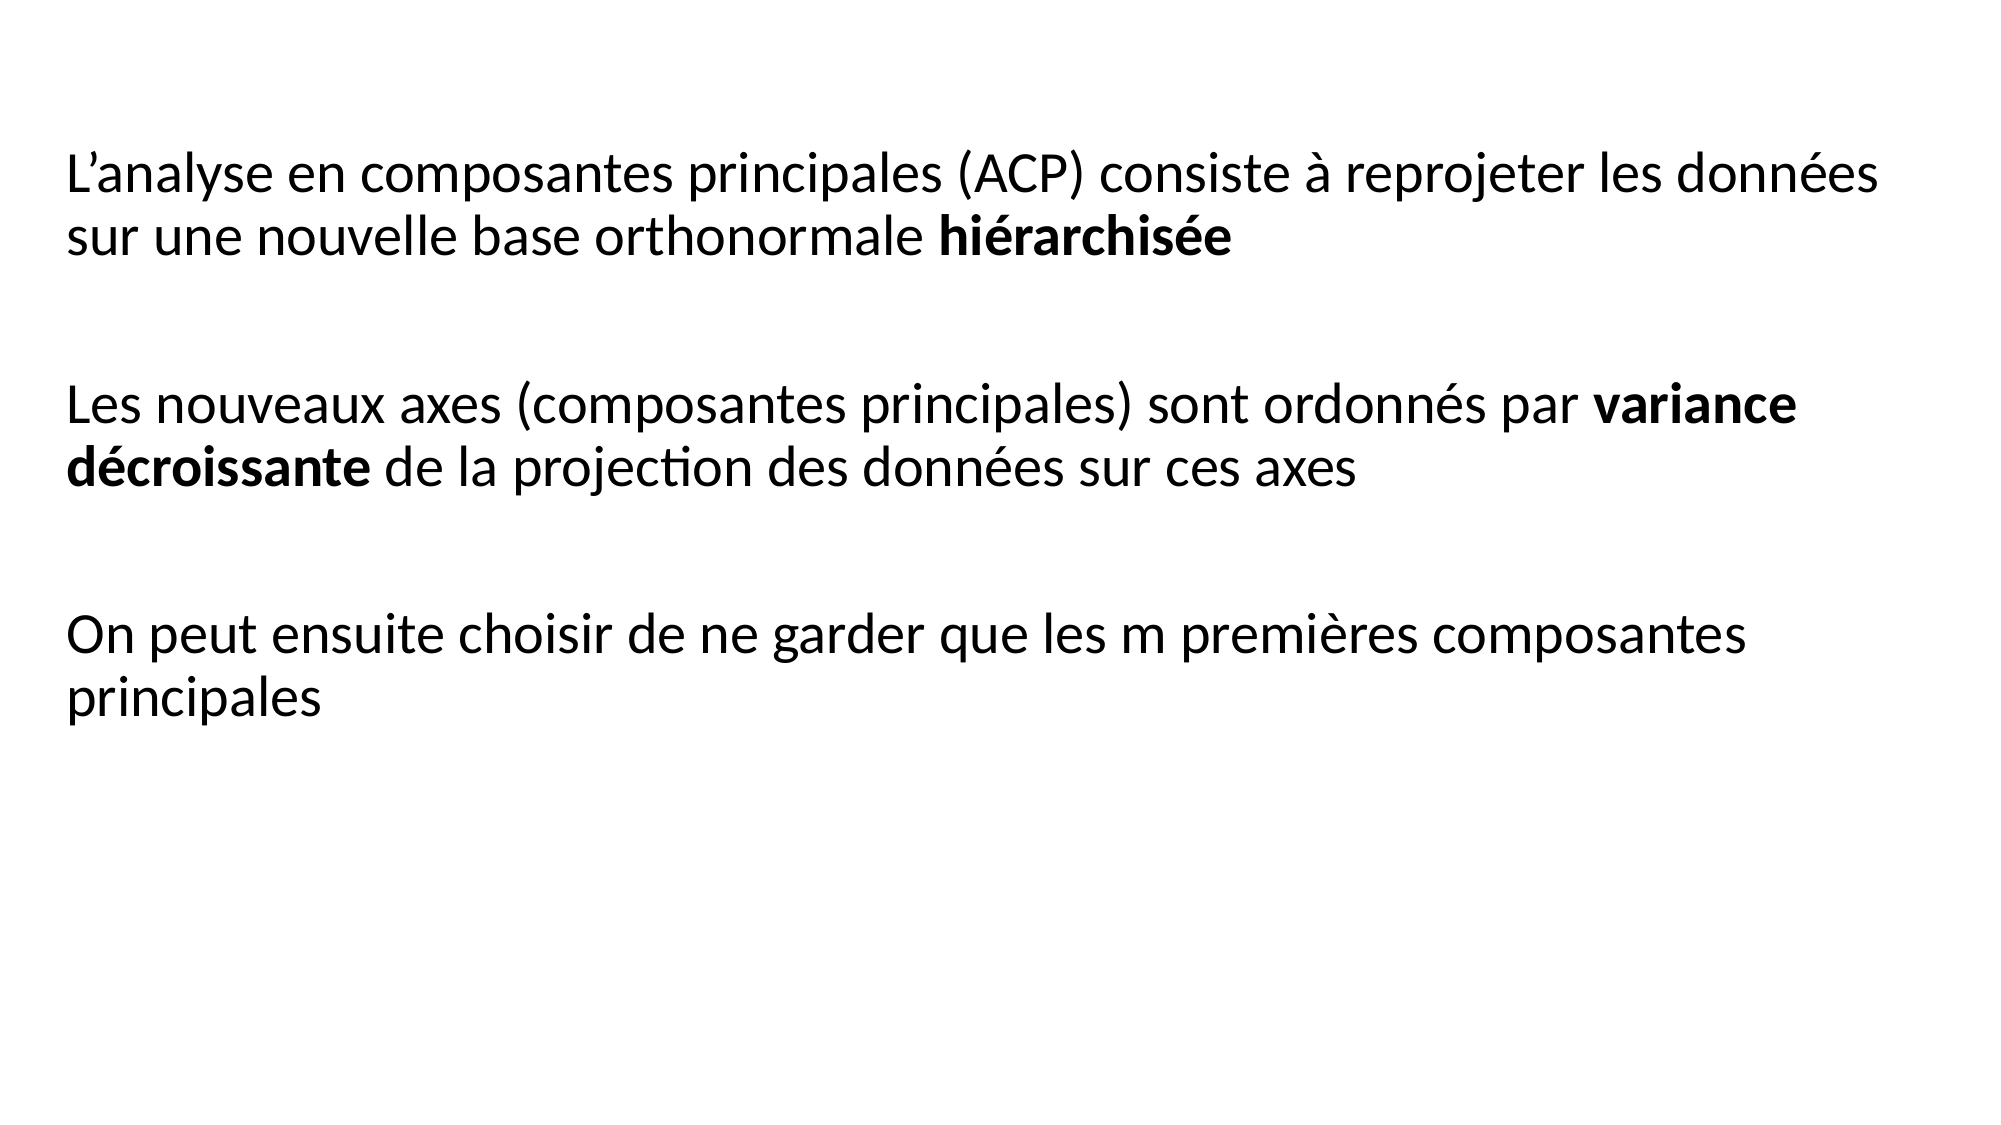

L’analyse en composantes principales (ACP) consiste à reprojeter les données sur une nouvelle base orthonormale hiérarchisée

Les nouveaux axes (composantes principales) sont ordonnés par variance décroissante de la projection des données sur ces axes

On peut ensuite choisir de ne garder que les m premières composantes principales